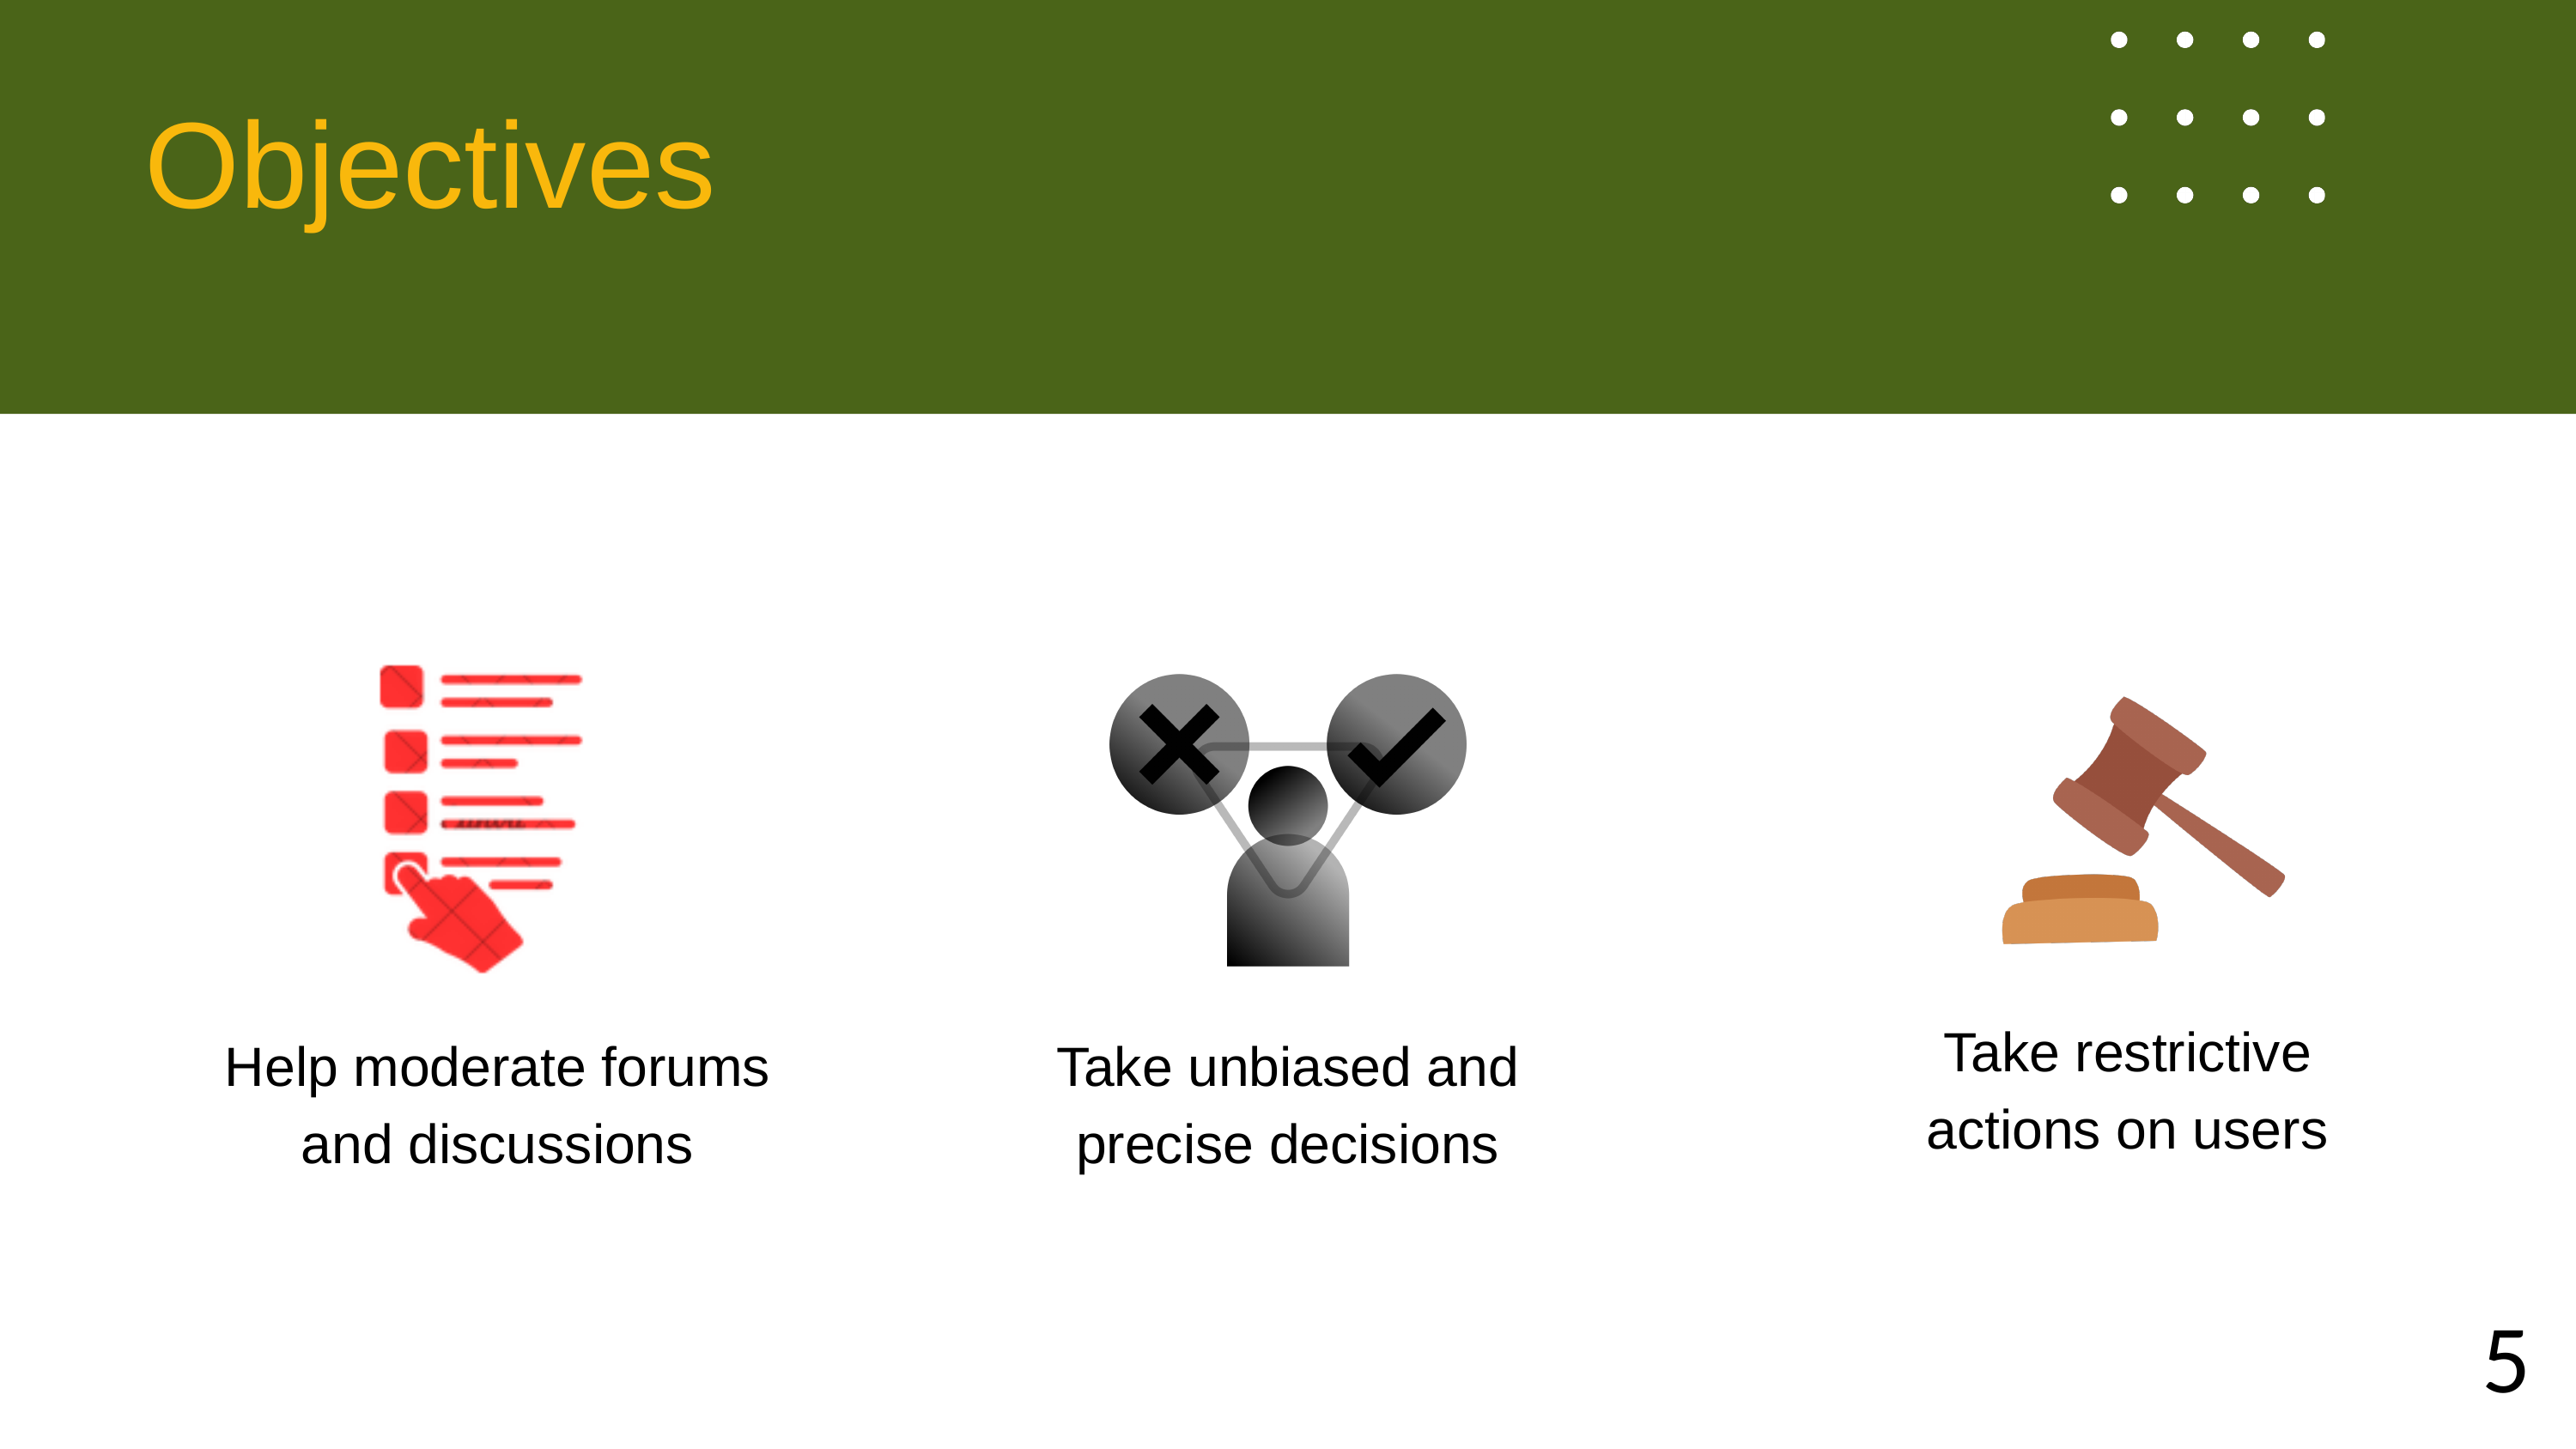

Objectives

Take restrictive actions on users
Help moderate forums and discussions
Take unbiased and precise decisions
5